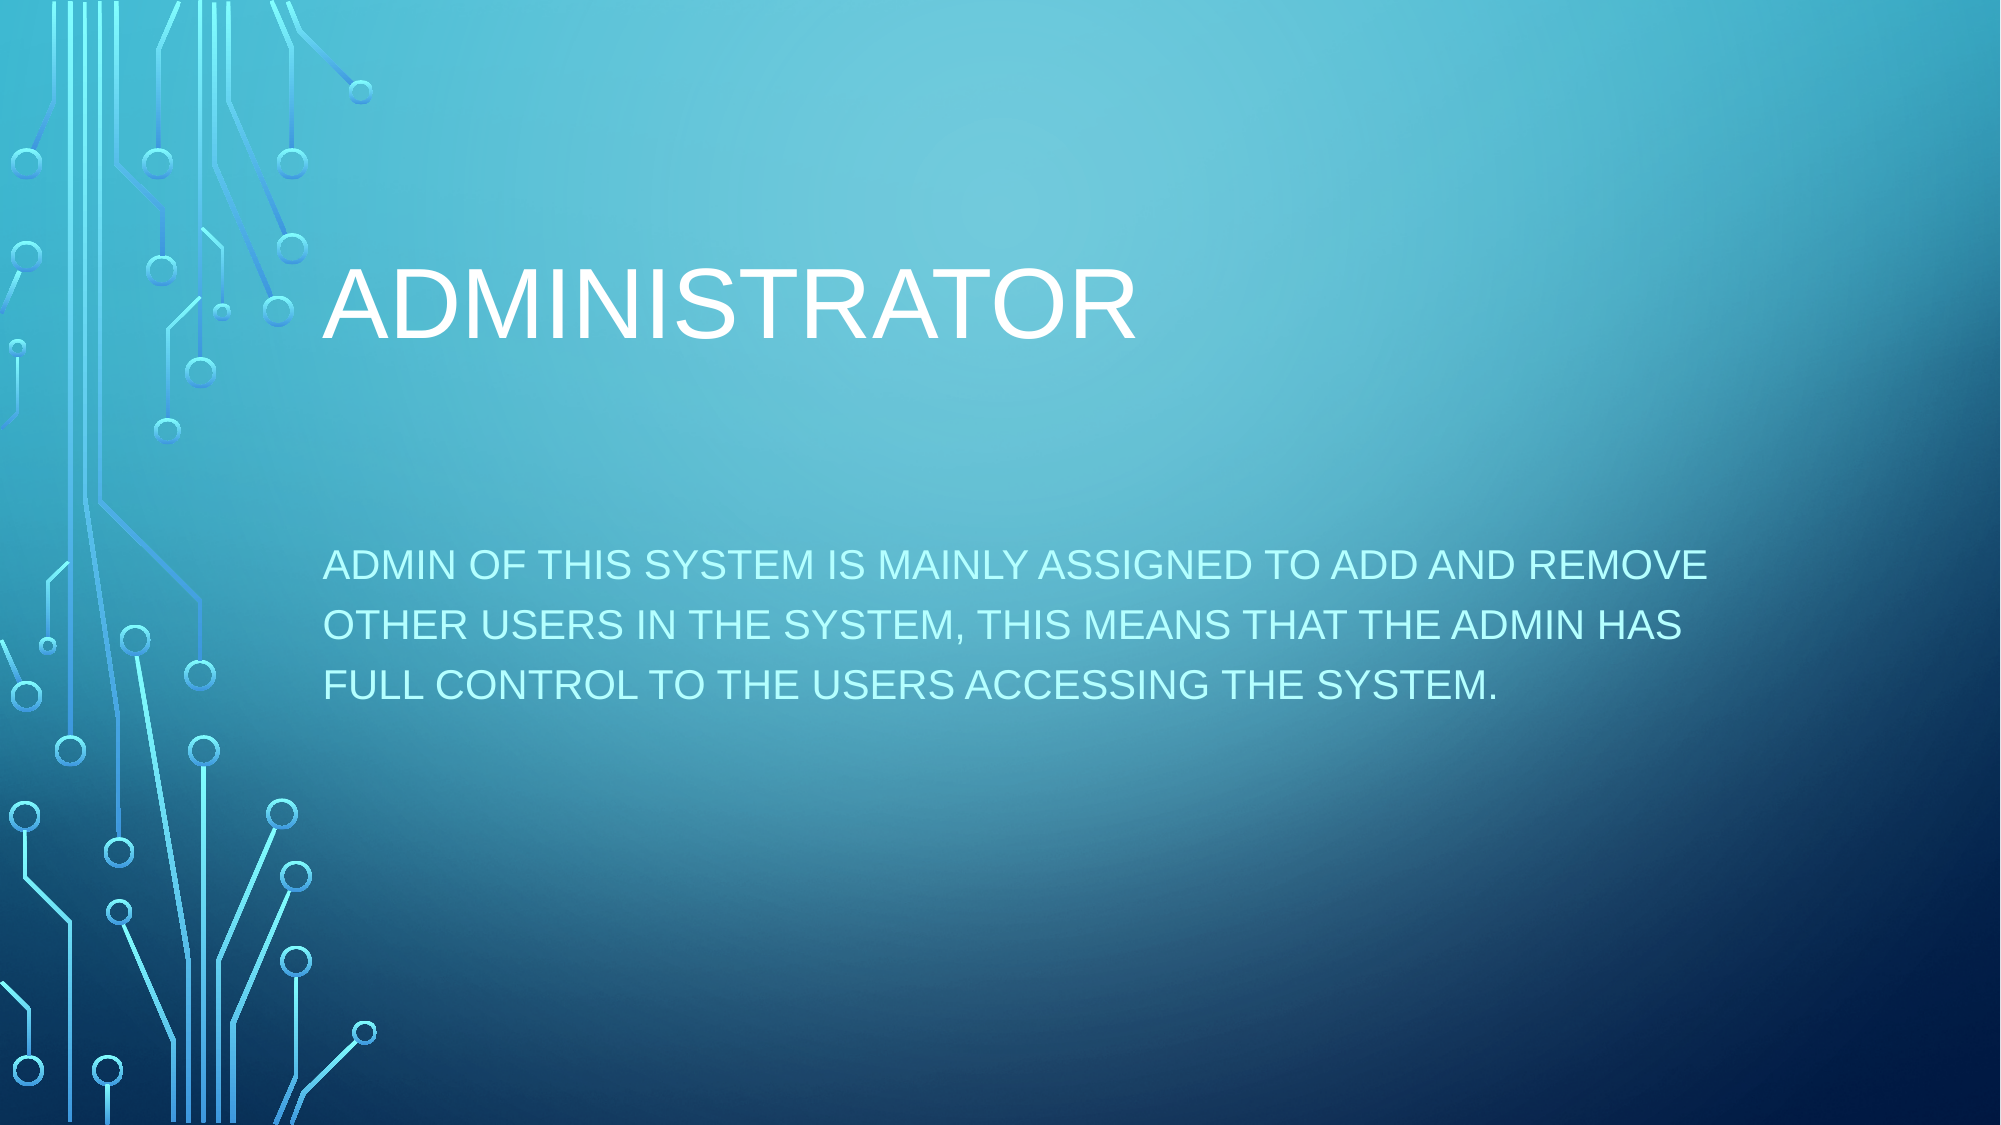

# ADMINISTRATOR
Admin of this system is mainly assigned to ADD and REMOVE OTHER USERS IN THE SYSTEM, THIS MEANS THAT THE ADMIN HAS FULL CONTROL TO THE USERS ACCESSING THE SYSTEM.